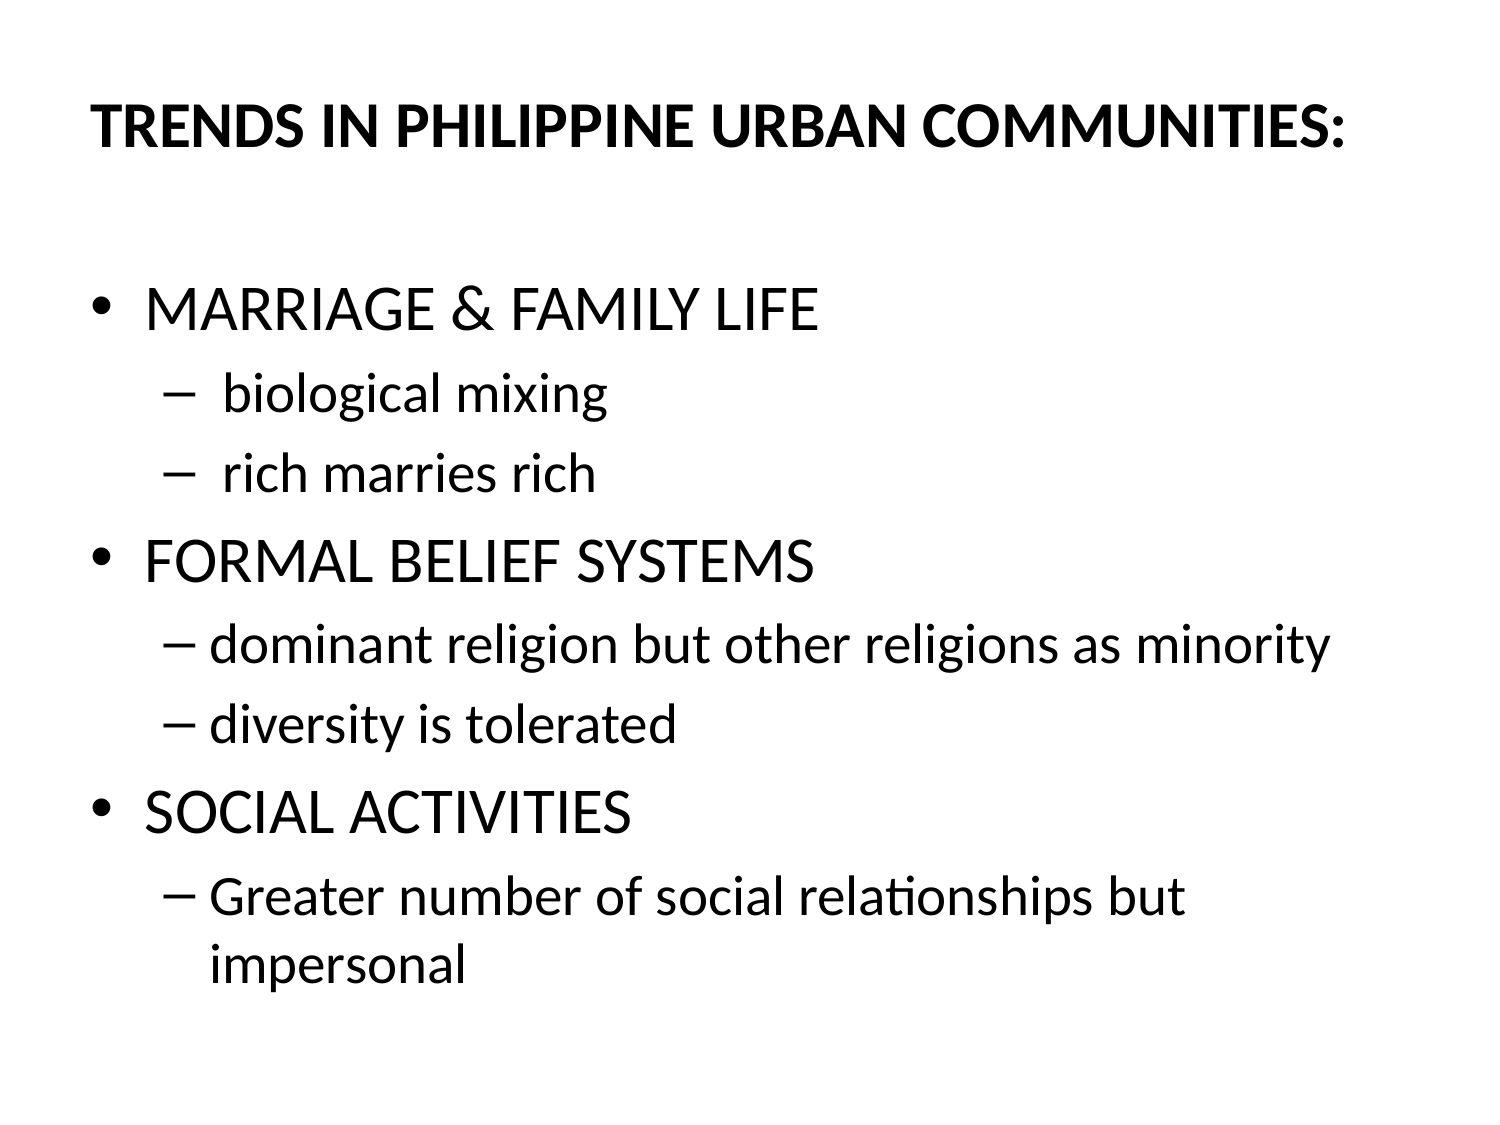

TRENDS IN PHILIPPINE URBAN COMMUNITIES:

MARRIAGE & FAMILY LIFE
 biological mixing
 rich marries rich
FORMAL BELIEF SYSTEMS
dominant religion but other religions as minority
diversity is tolerated
SOCIAL ACTIVITIES
Greater number of social relationships but impersonal